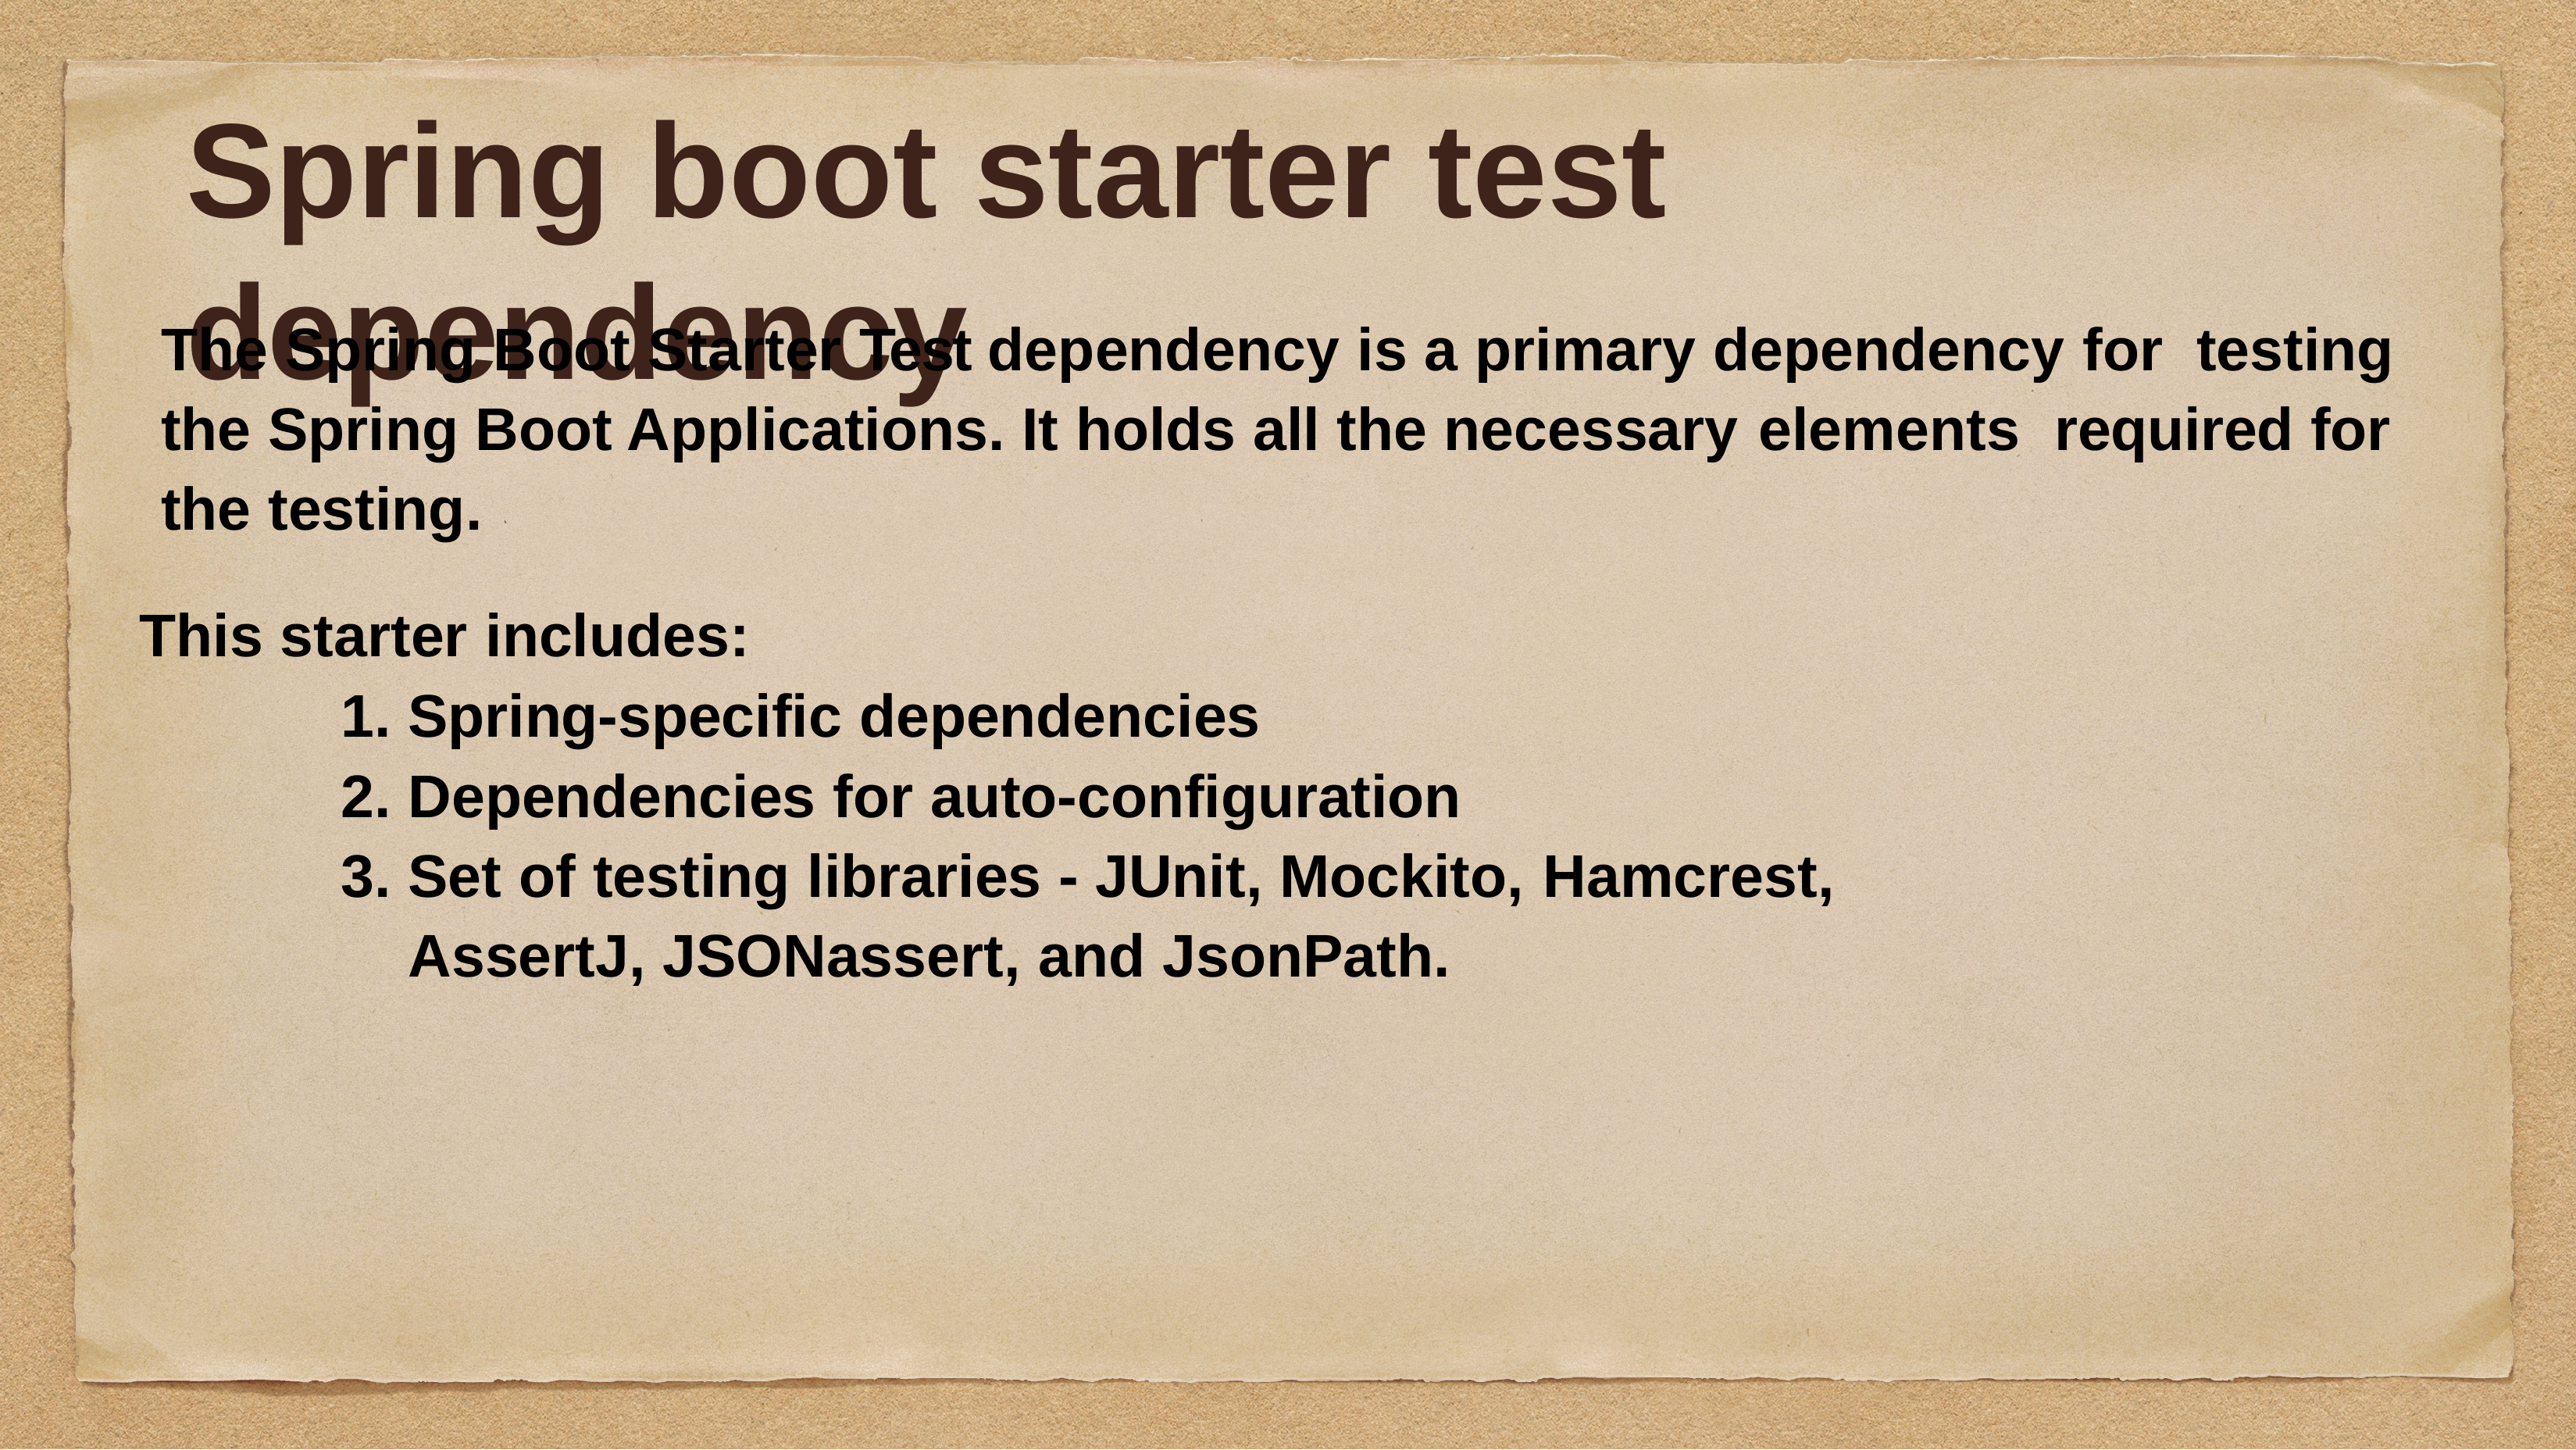

# Spring boot starter test dependency
The Spring Boot Starter Test dependency is a primary dependency for  testing the Spring Boot Applications. It holds all the necessary elements  required for the testing.
This starter includes:
Spring-specific dependencies
Dependencies for auto-configuration
Set of testing libraries - JUnit, Mockito, Hamcrest,  AssertJ, JSONassert, and JsonPath.